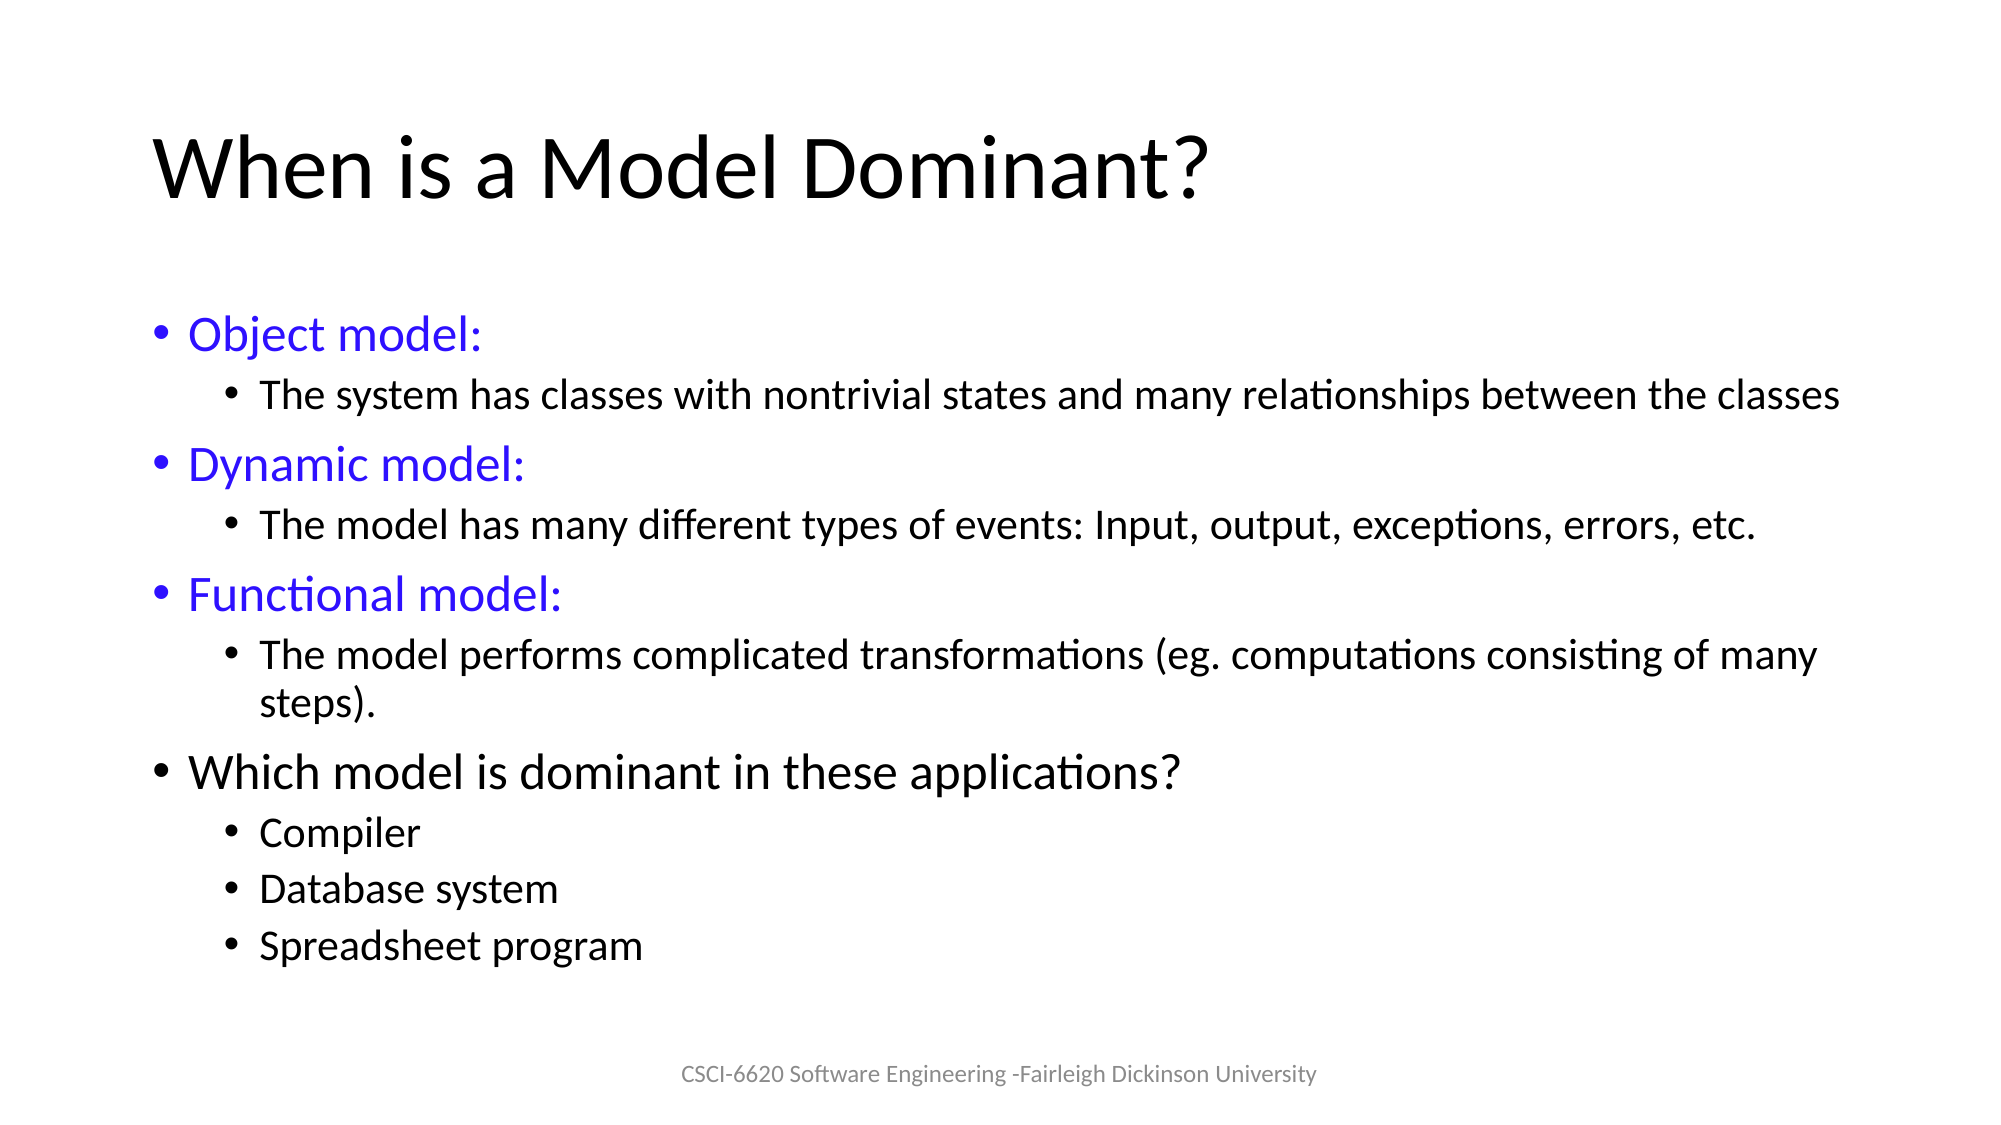

# When is a Model Dominant?
Object model:
The system has classes with nontrivial states and many relationships between the classes
Dynamic model:
The model has many different types of events: Input, output, exceptions, errors, etc.
Functional model:
The model performs complicated transformations (eg. computations consisting of many steps).
Which model is dominant in these applications?
Compiler
Database system
Spreadsheet program
CSCI-6620 Software Engineering -Fairleigh Dickinson University